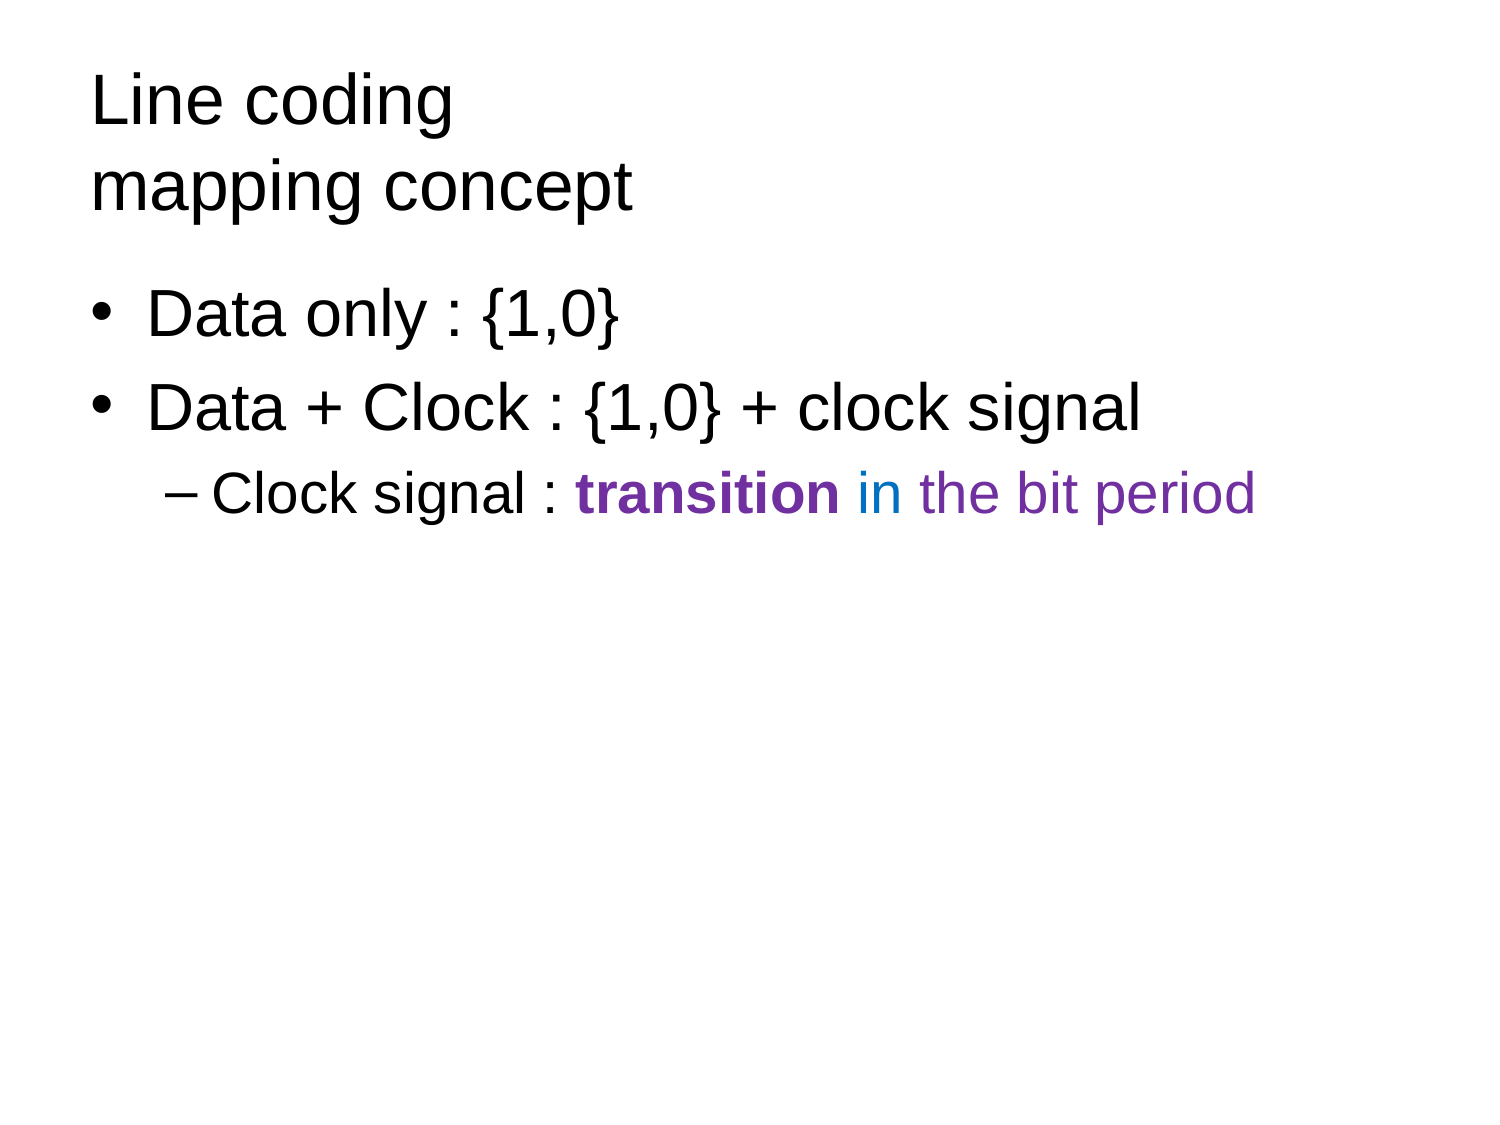

# Line coding mapping concept
Data only : {1,0}
Data + Clock : {1,0} + clock signal
Clock signal : transition in the bit period